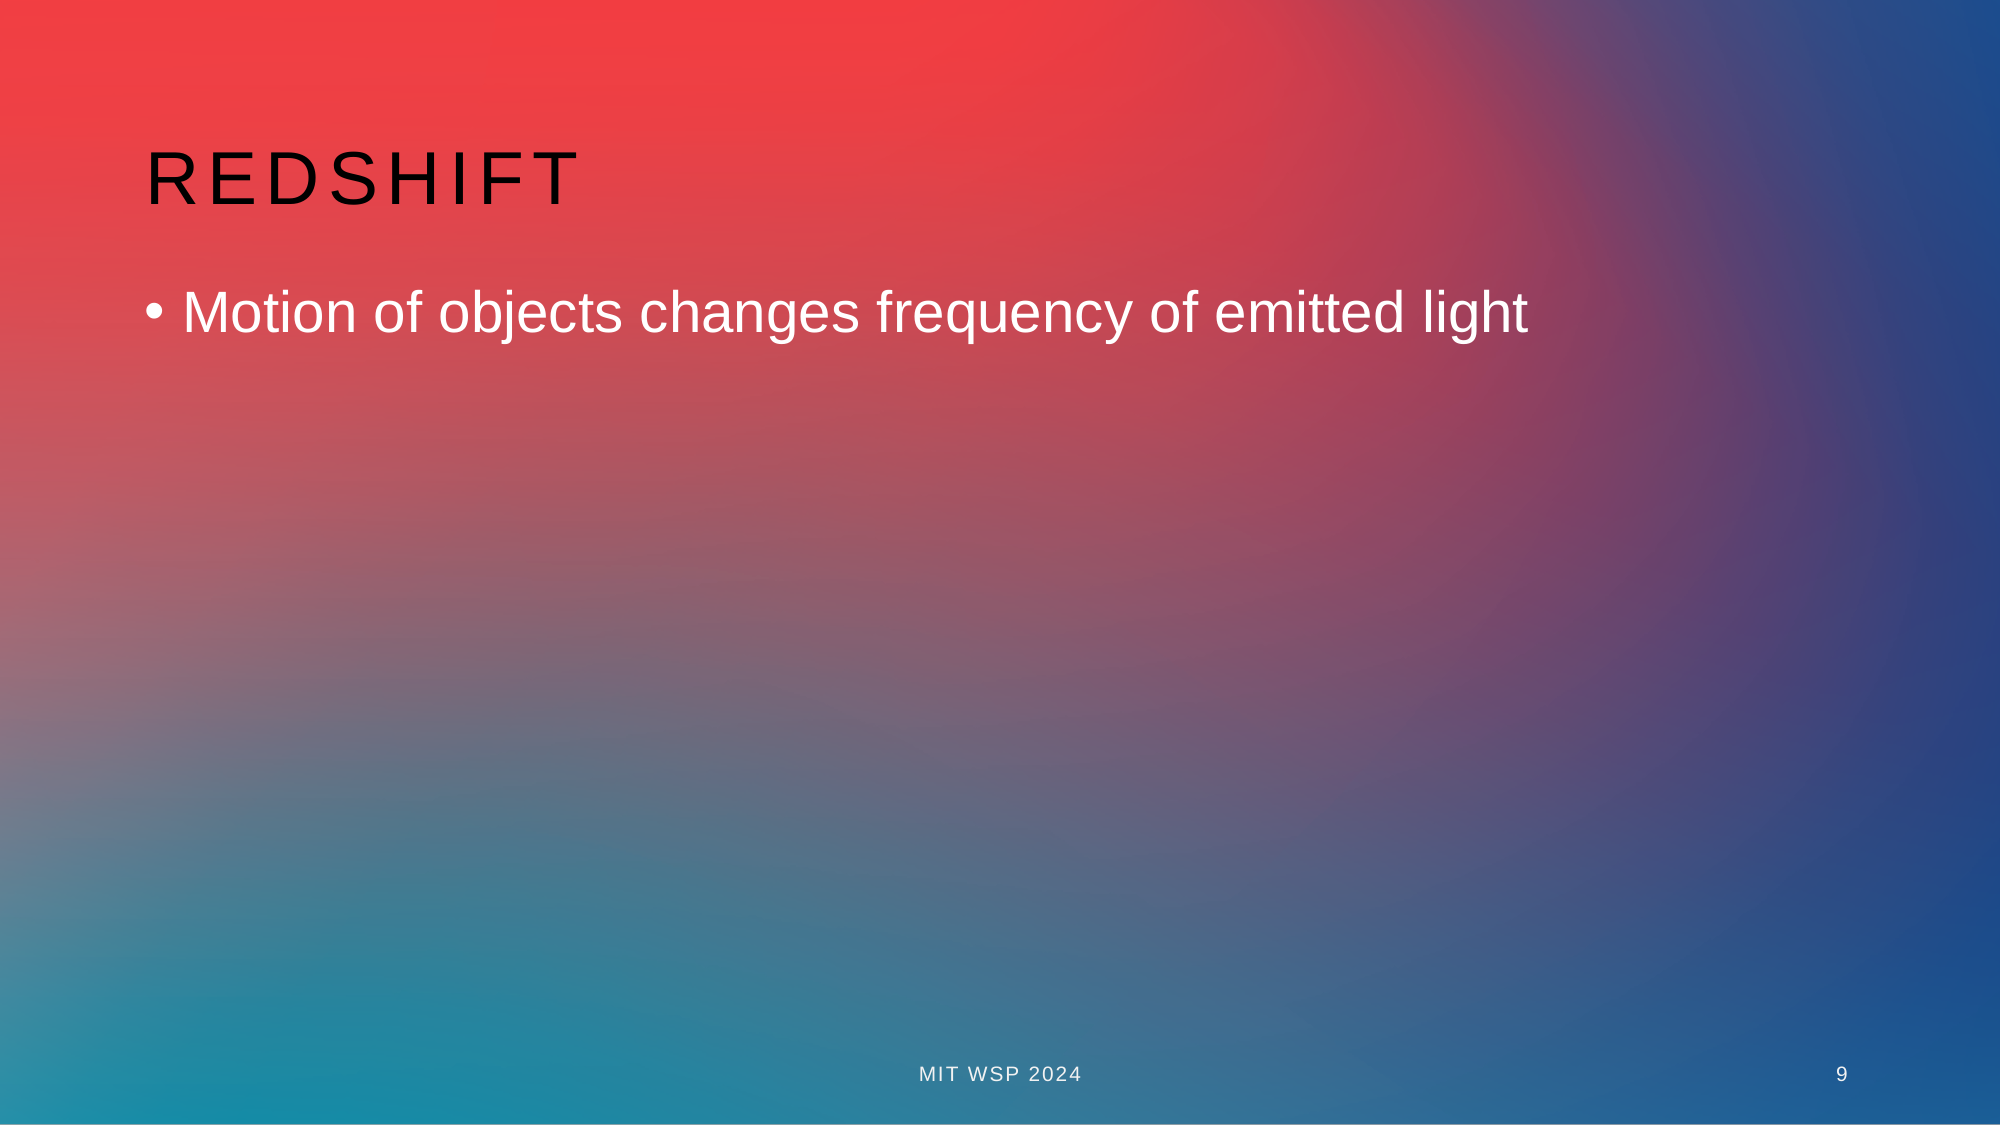

# Redshift
Motion of objects changes frequency of emitted light
MIT WSP 2024
9